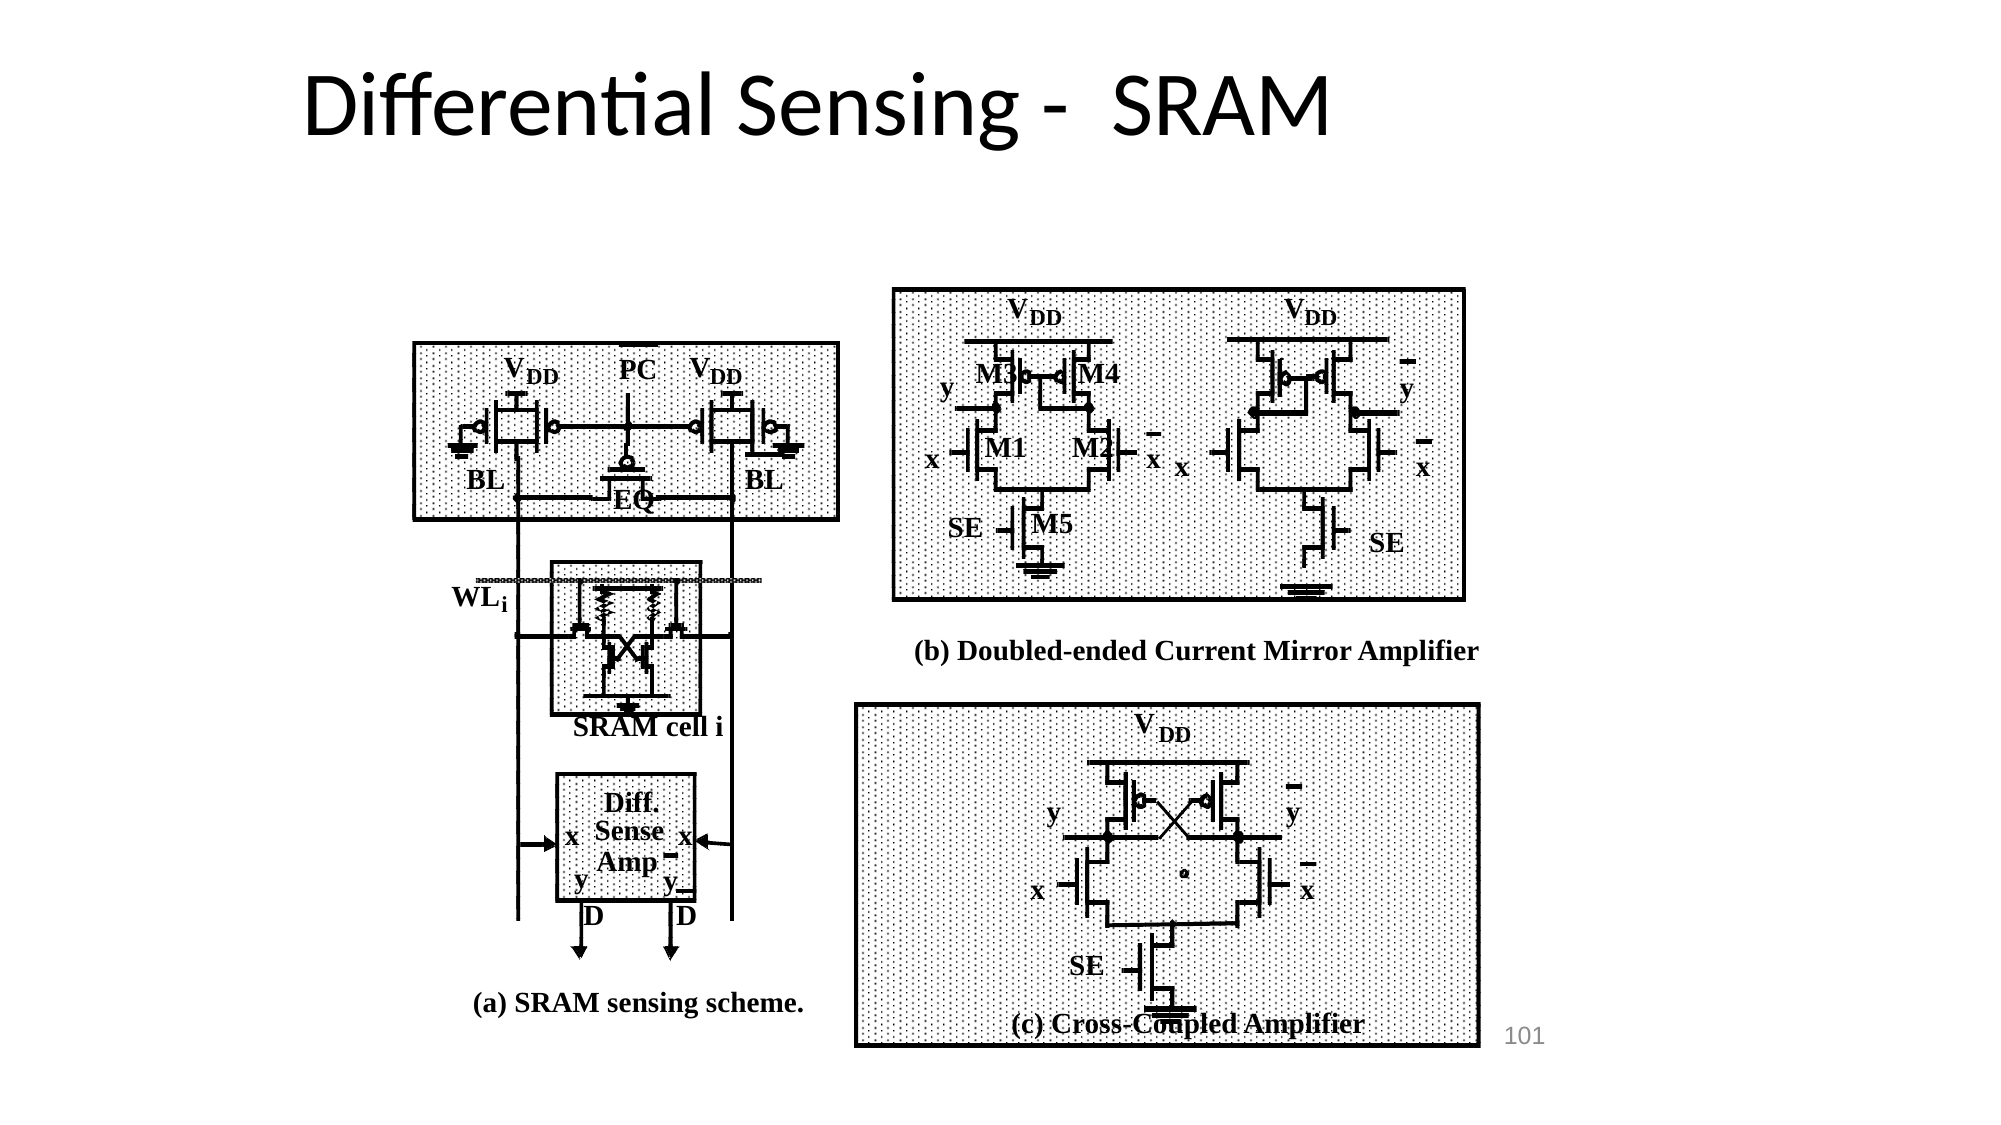

# Differential Sensing -  SRAM

Diff.
Sense

Amp

V
V
DD
DD

y

x
x

SE

y

x
x
SE

(b) Doubled-ended Current Mirror Amplifier

V

DD

y

y

x
x

SE

V
V
PC
DD
DD

BL
BL

EQ

WL

i

SRAM cell i
x
x

y
y

D
D
M3
M4

M1
M2

M5

(a) SRAM sensing scheme.
101
(c) Cross-Coupled Amplifier